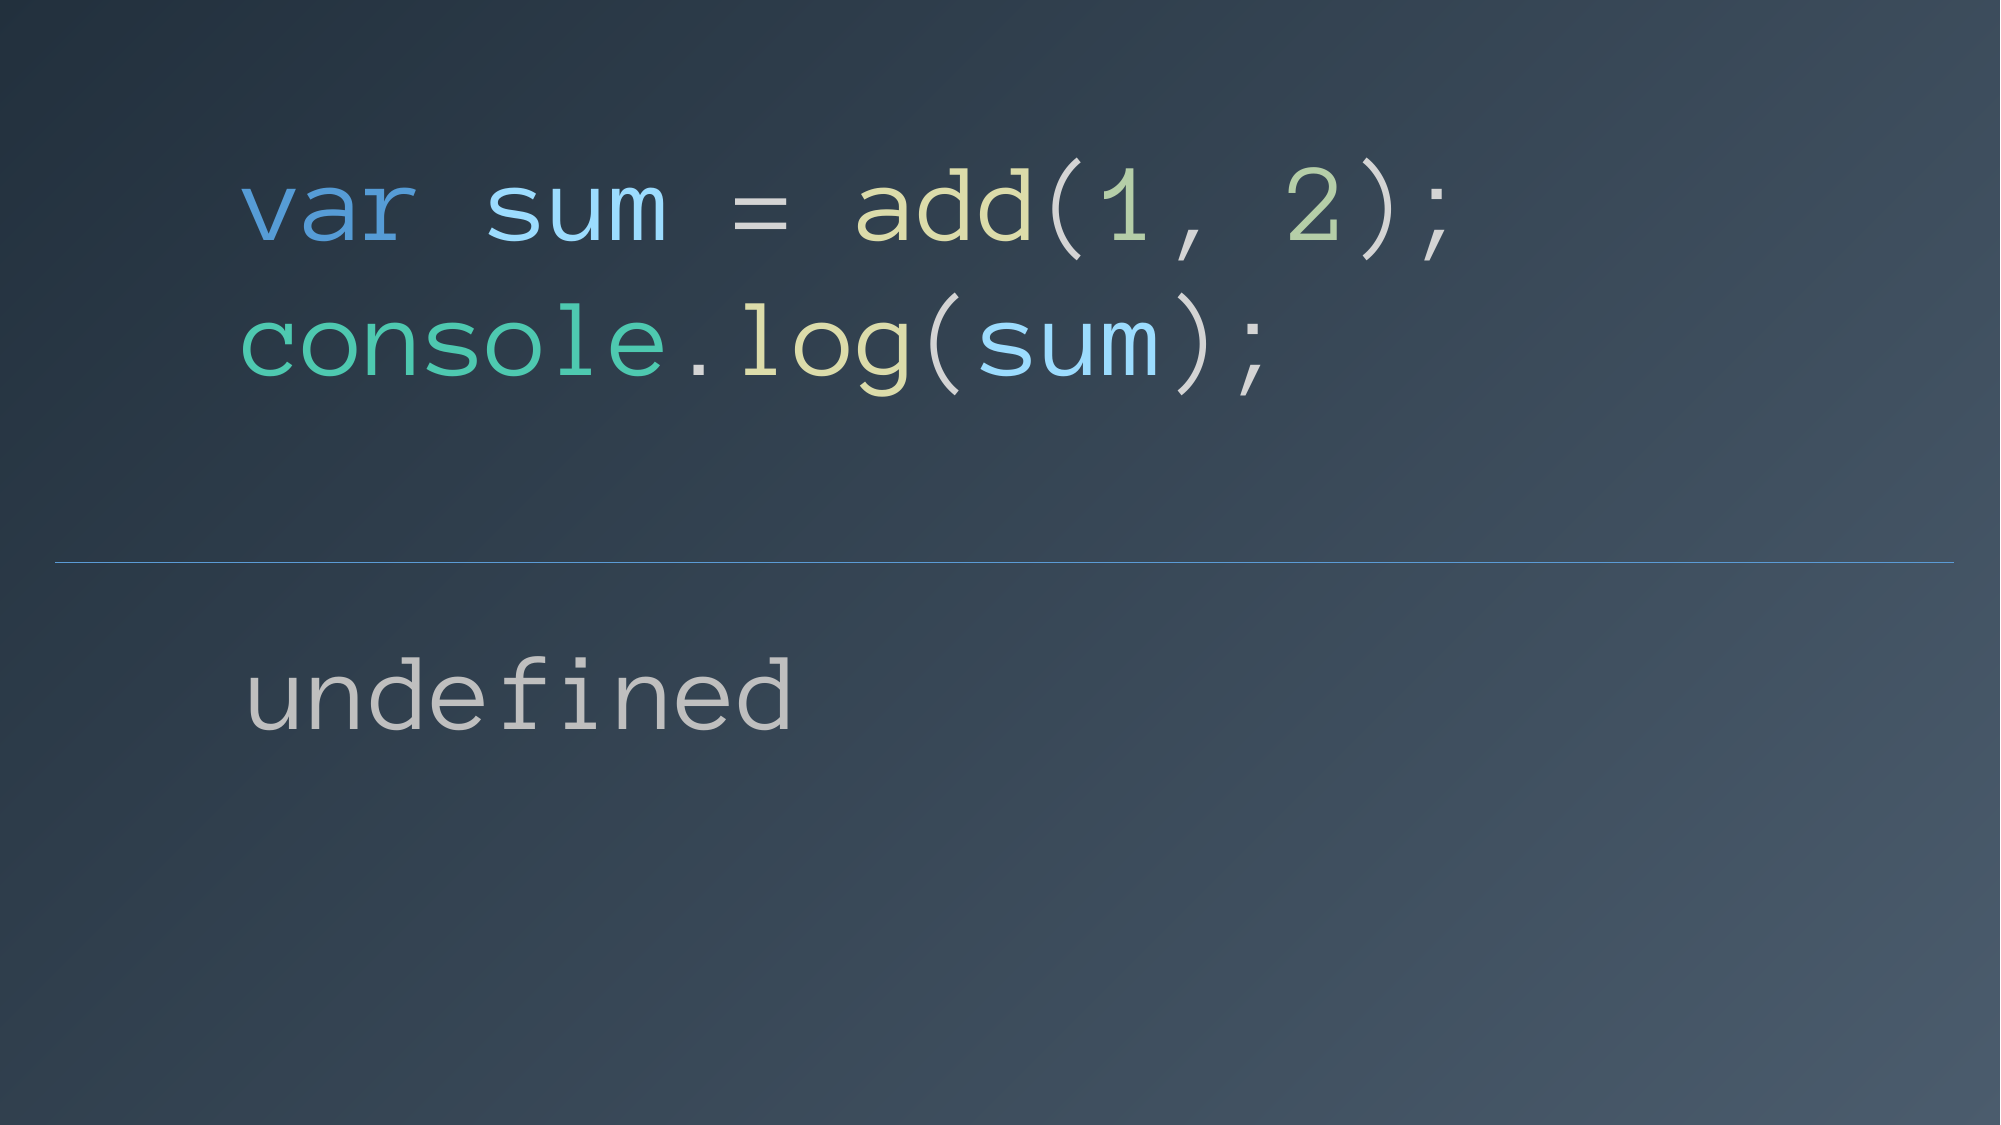

var sum = add(1, 2);
console.log(sum);
undefined